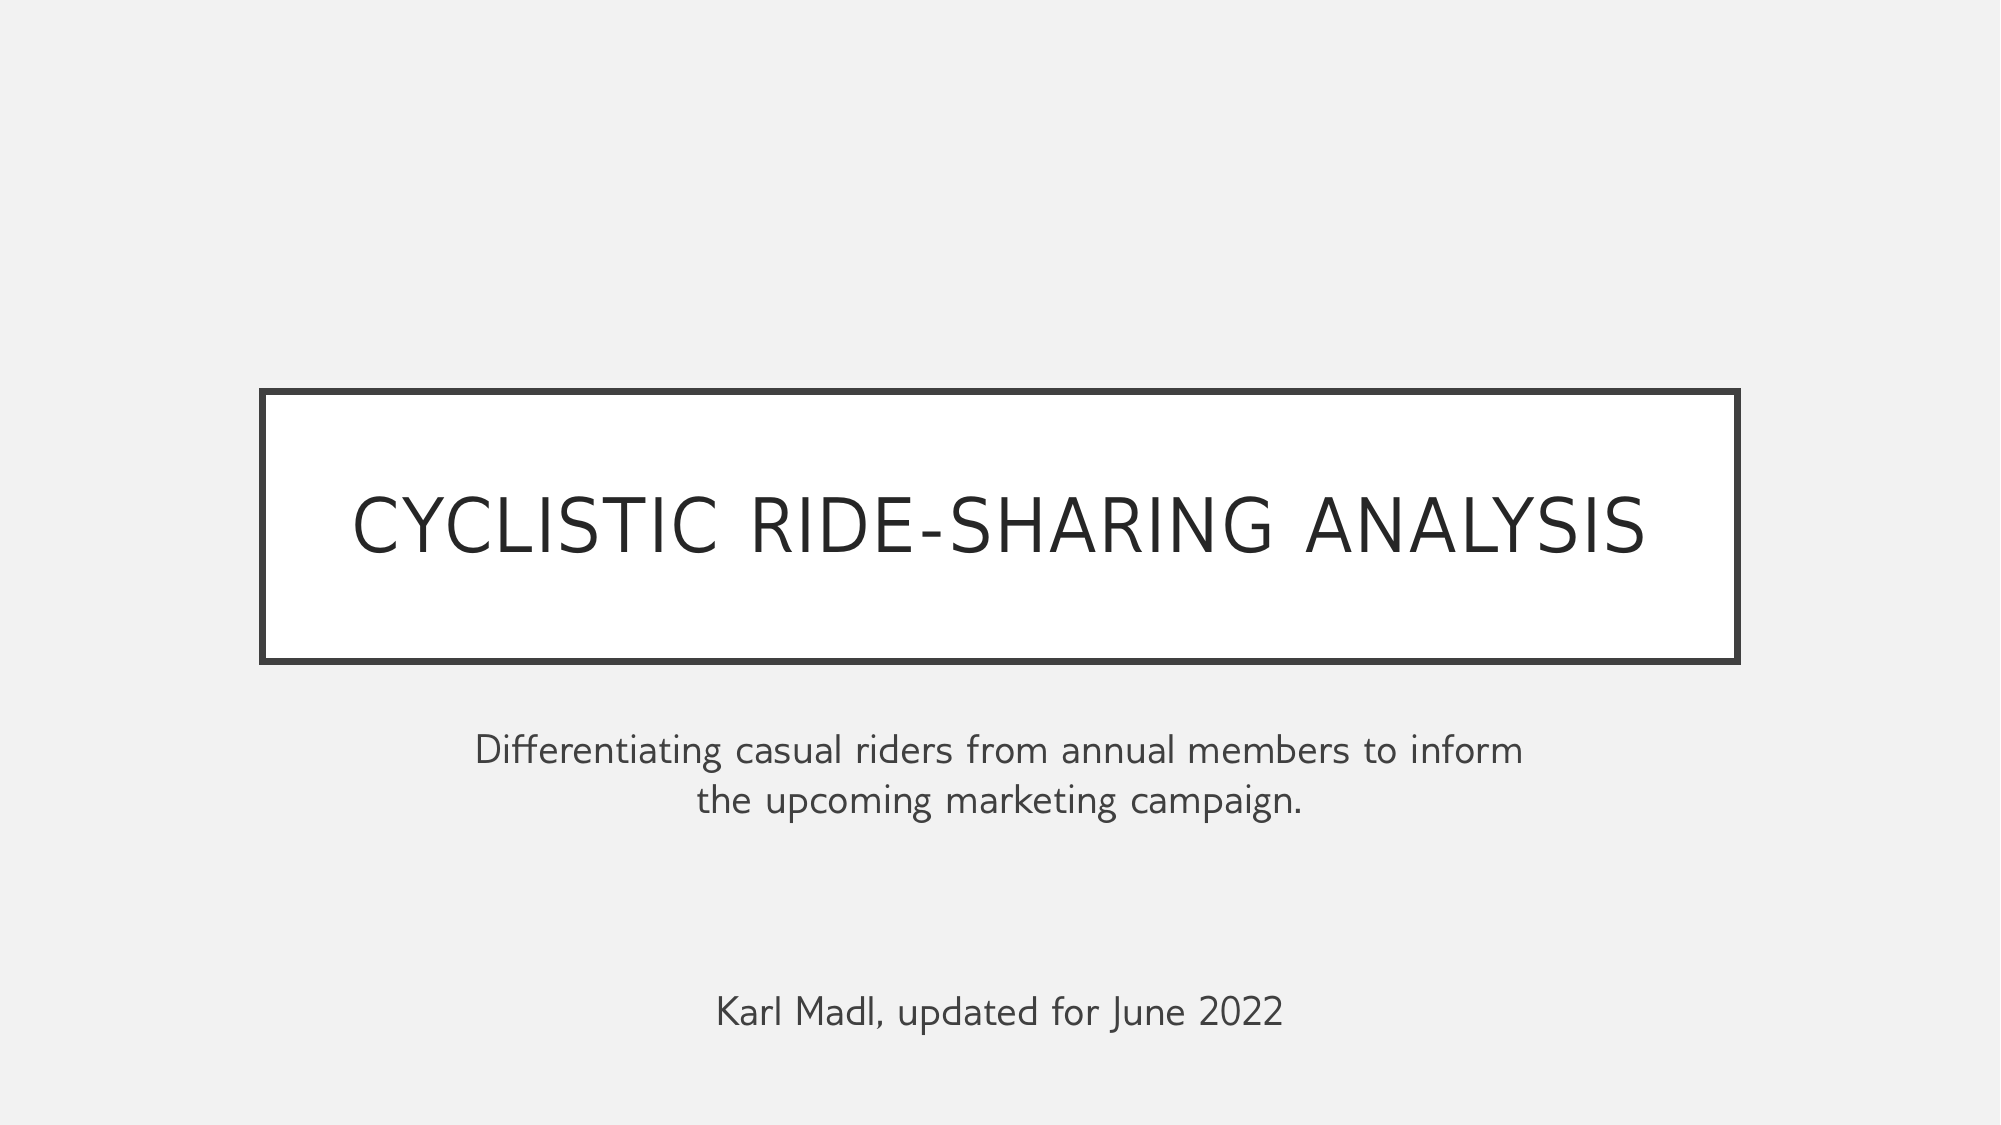

# Cyclistic ride-sharing analysis
Differentiating casual riders from annual members to inform the upcoming marketing campaign.

Karl Madl, updated for June 2022